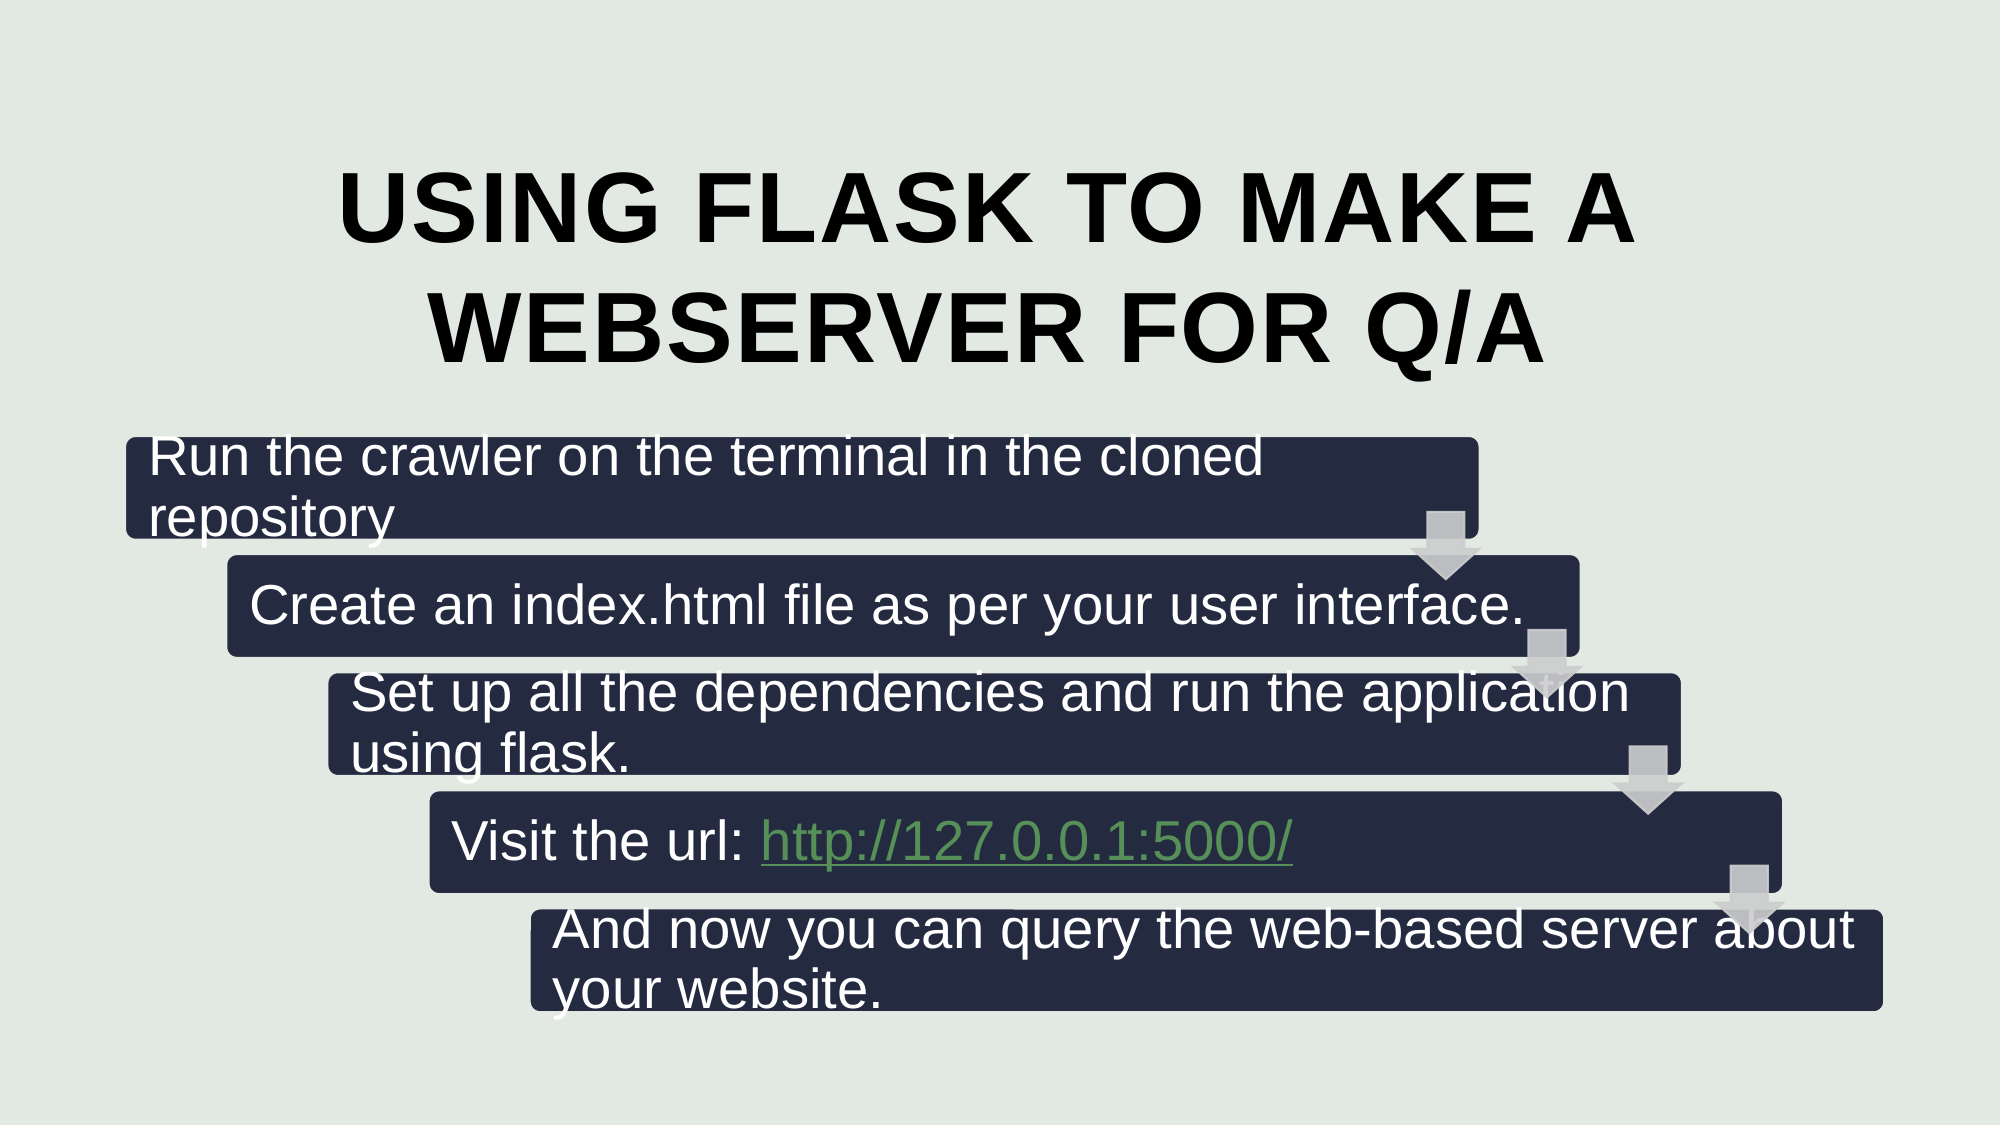

# USING FLASK TO MAKE A WEBSERVER FOR Q/A
Run the crawler on the terminal in the cloned repository
Create an index.html file as per your user interface.
Set up all the dependencies and run the application using flask.
Visit the url: http://127.0.0.1:5000/
And now you can query the web-based server about your website.